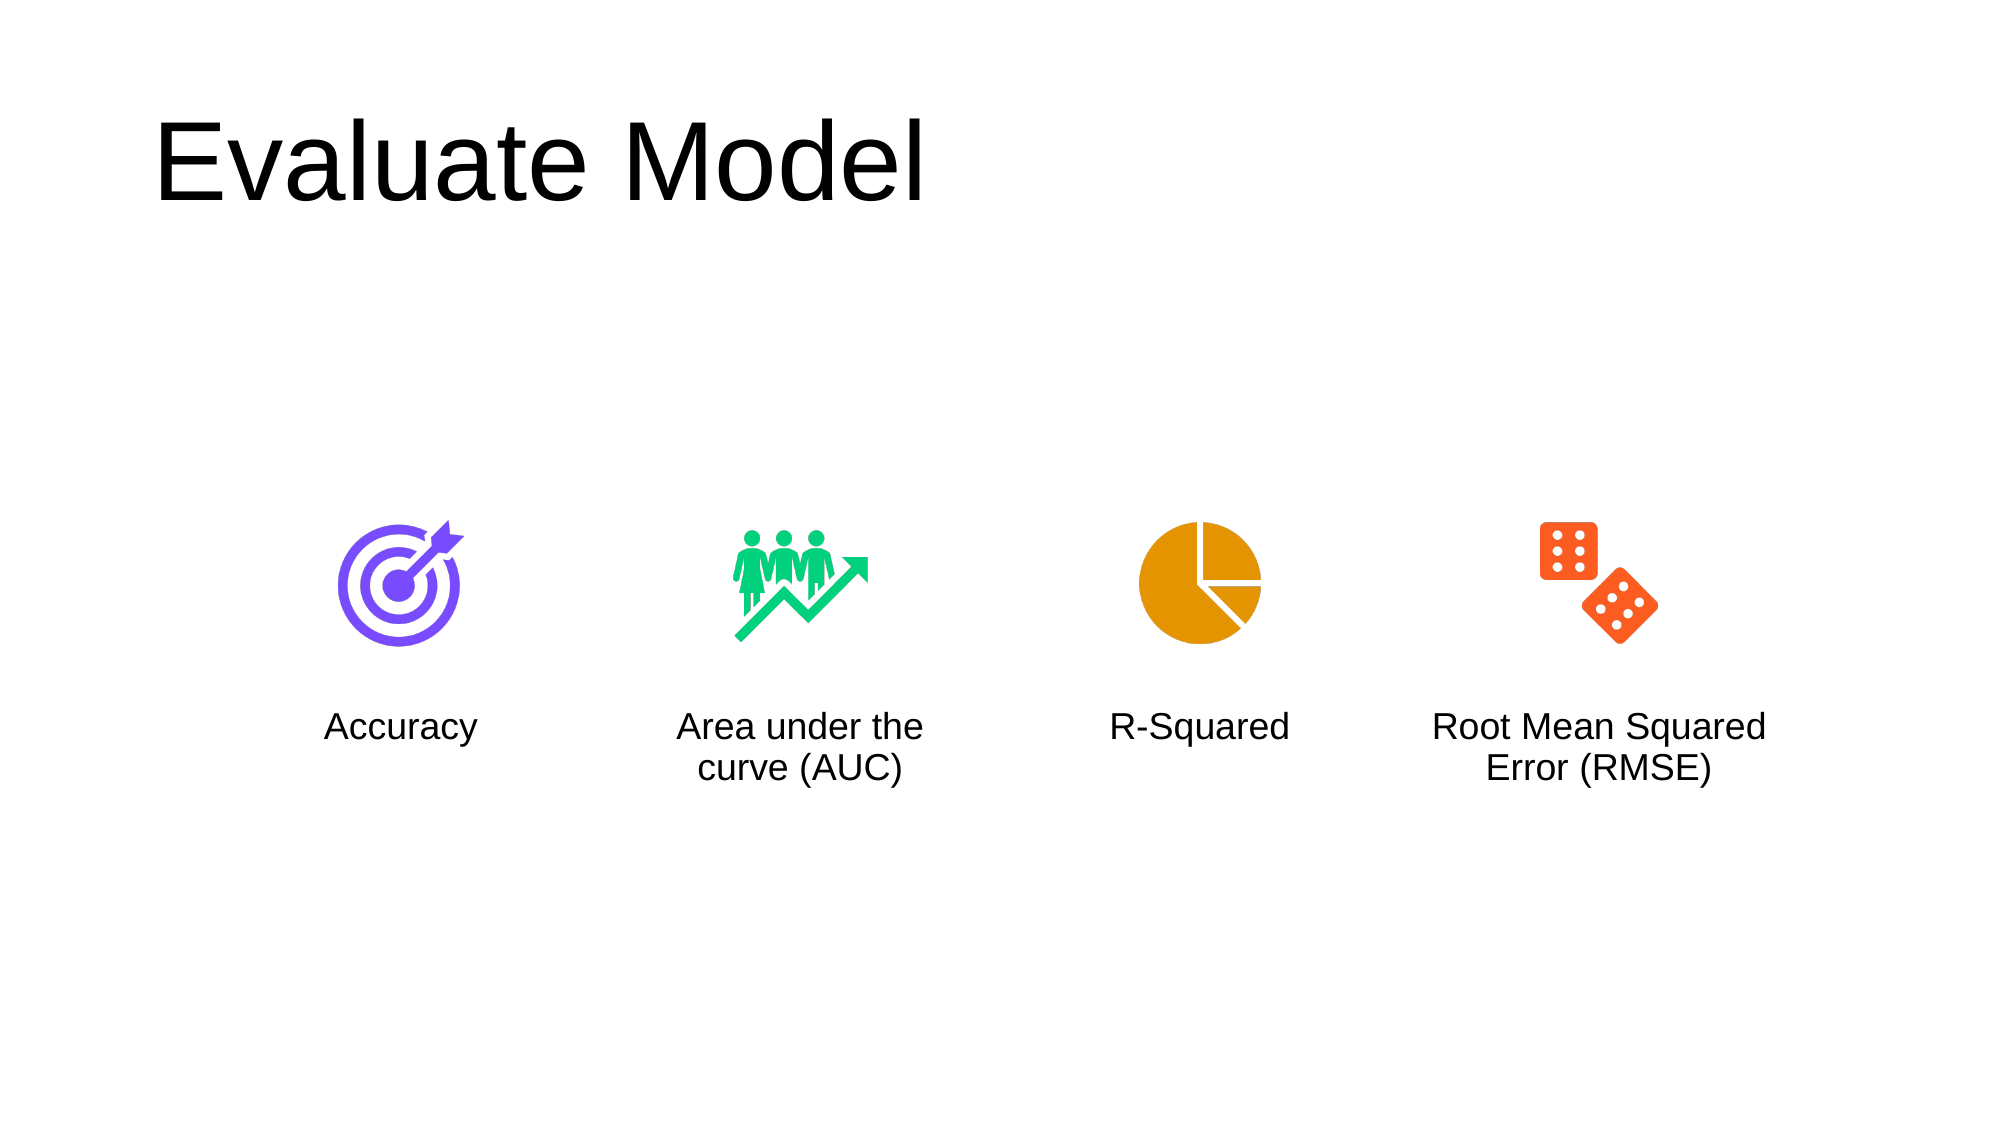

# Evaluate Model
Accuracy
Area under the curve (AUC)
R-Squared
Root Mean Squared Error (RMSE)